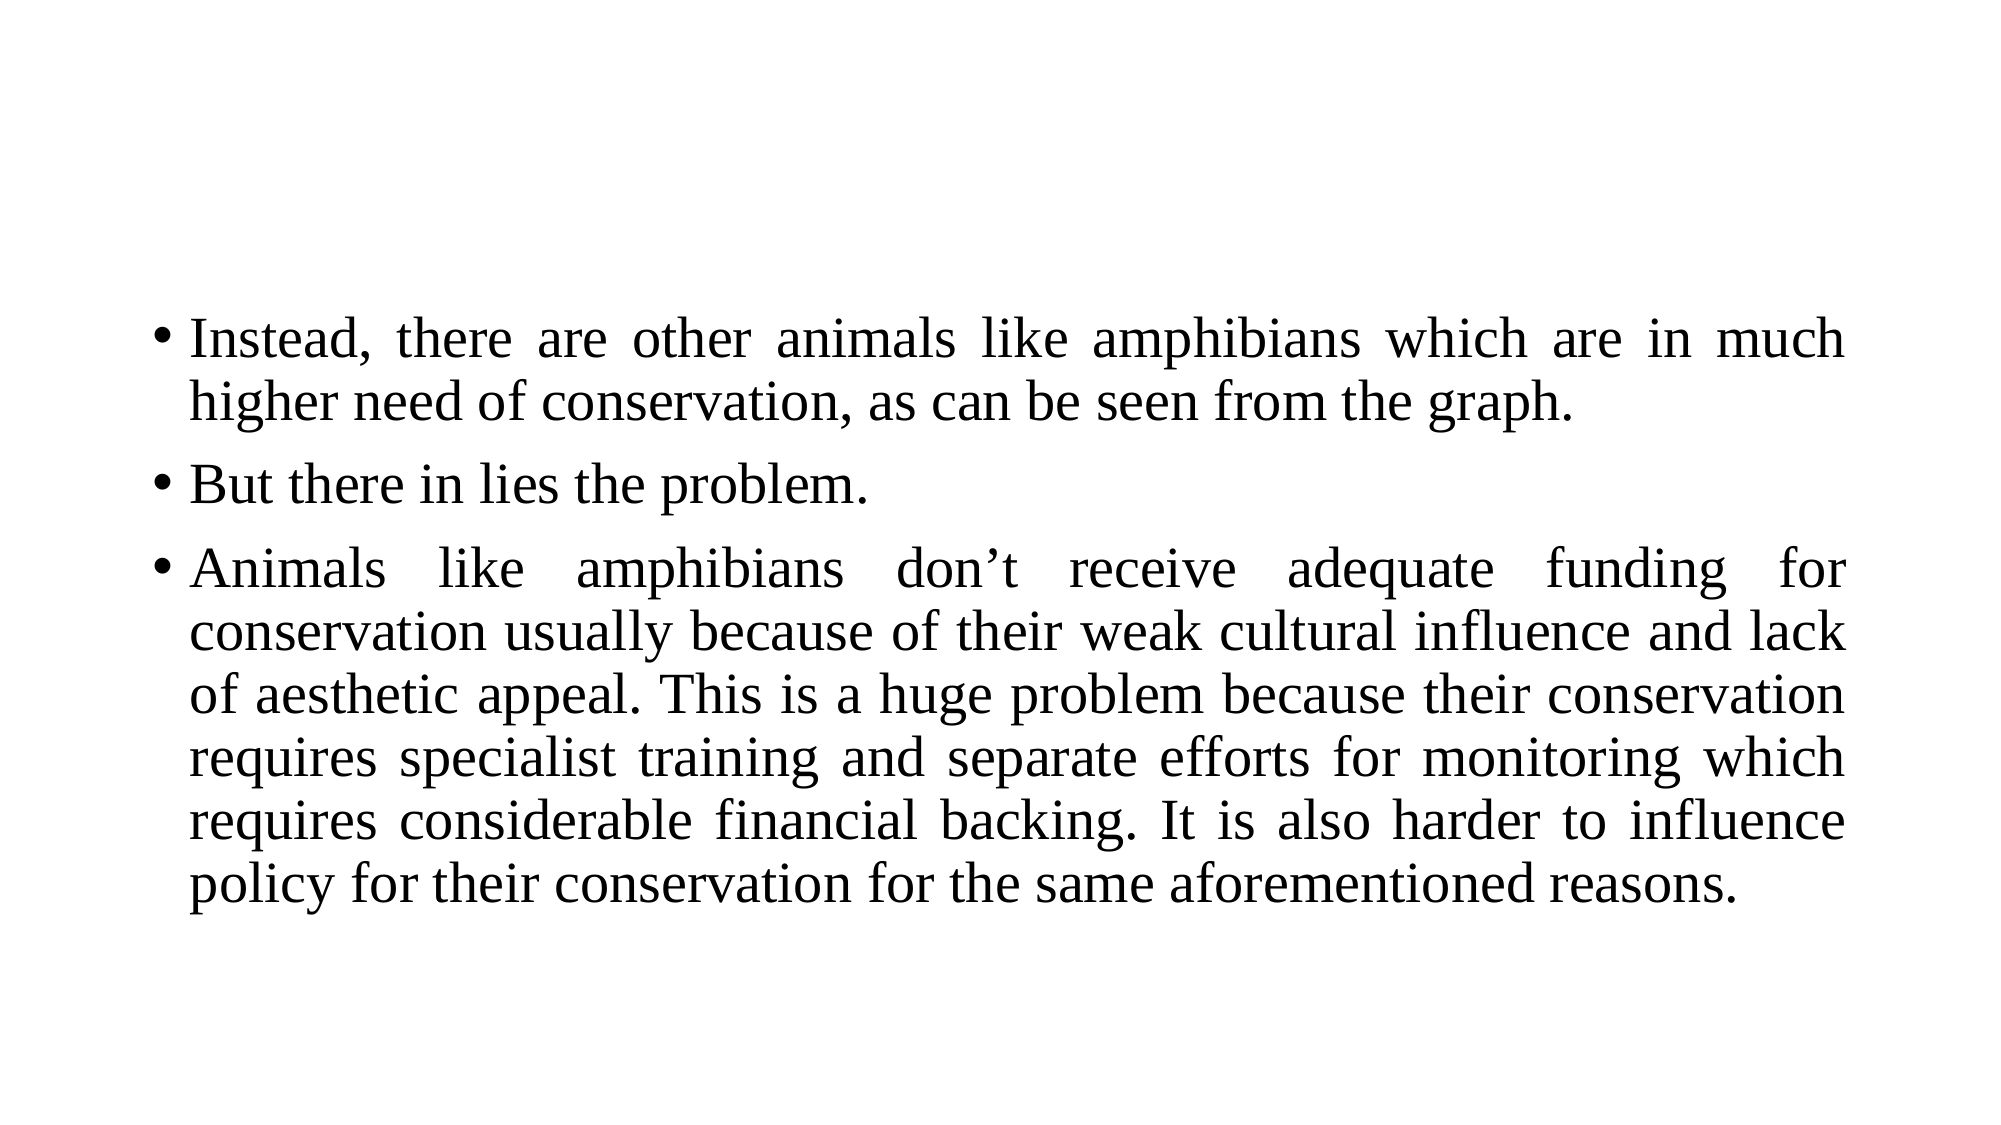

#
Instead, there are other animals like amphibians which are in much higher need of conservation, as can be seen from the graph.
But there in lies the problem.
Animals like amphibians don’t receive adequate funding for conservation usually because of their weak cultural influence and lack of aesthetic appeal. This is a huge problem because their conservation requires specialist training and separate efforts for monitoring which requires considerable financial backing. It is also harder to influence policy for their conservation for the same aforementioned reasons.